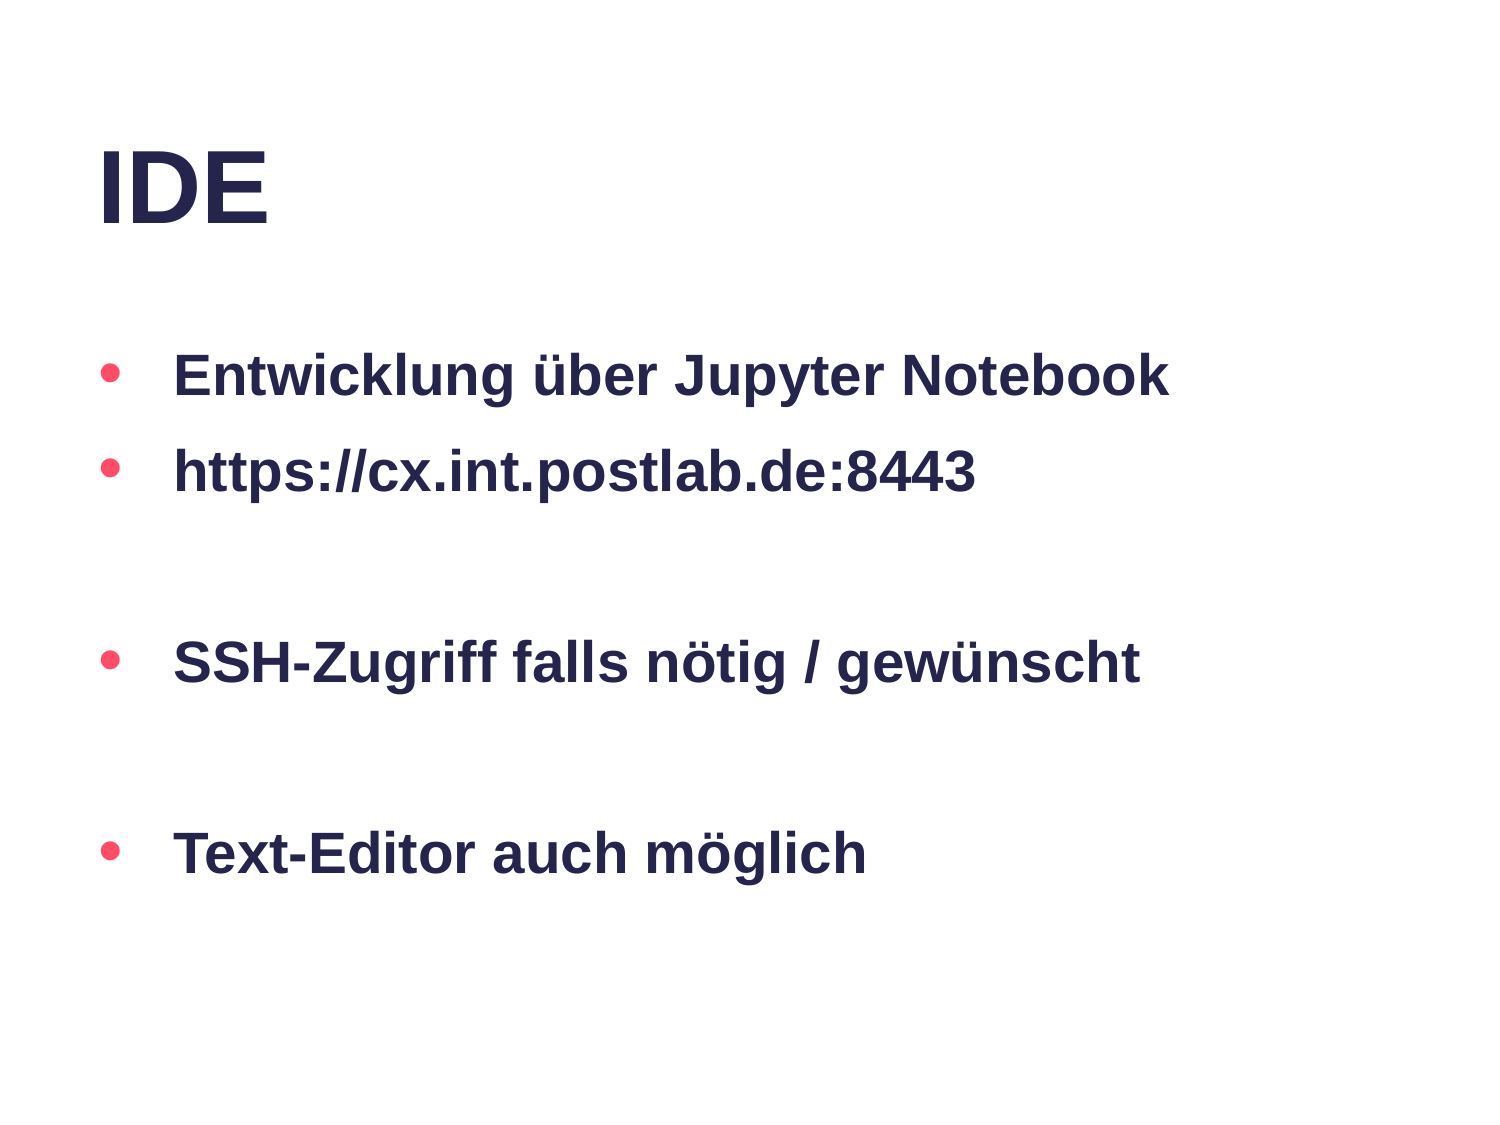

# IDE
Entwicklung über Jupyter Notebook
https://cx.int.postlab.de:8443

SSH-Zugriff falls nötig / gewünscht

Text-Editor auch möglich